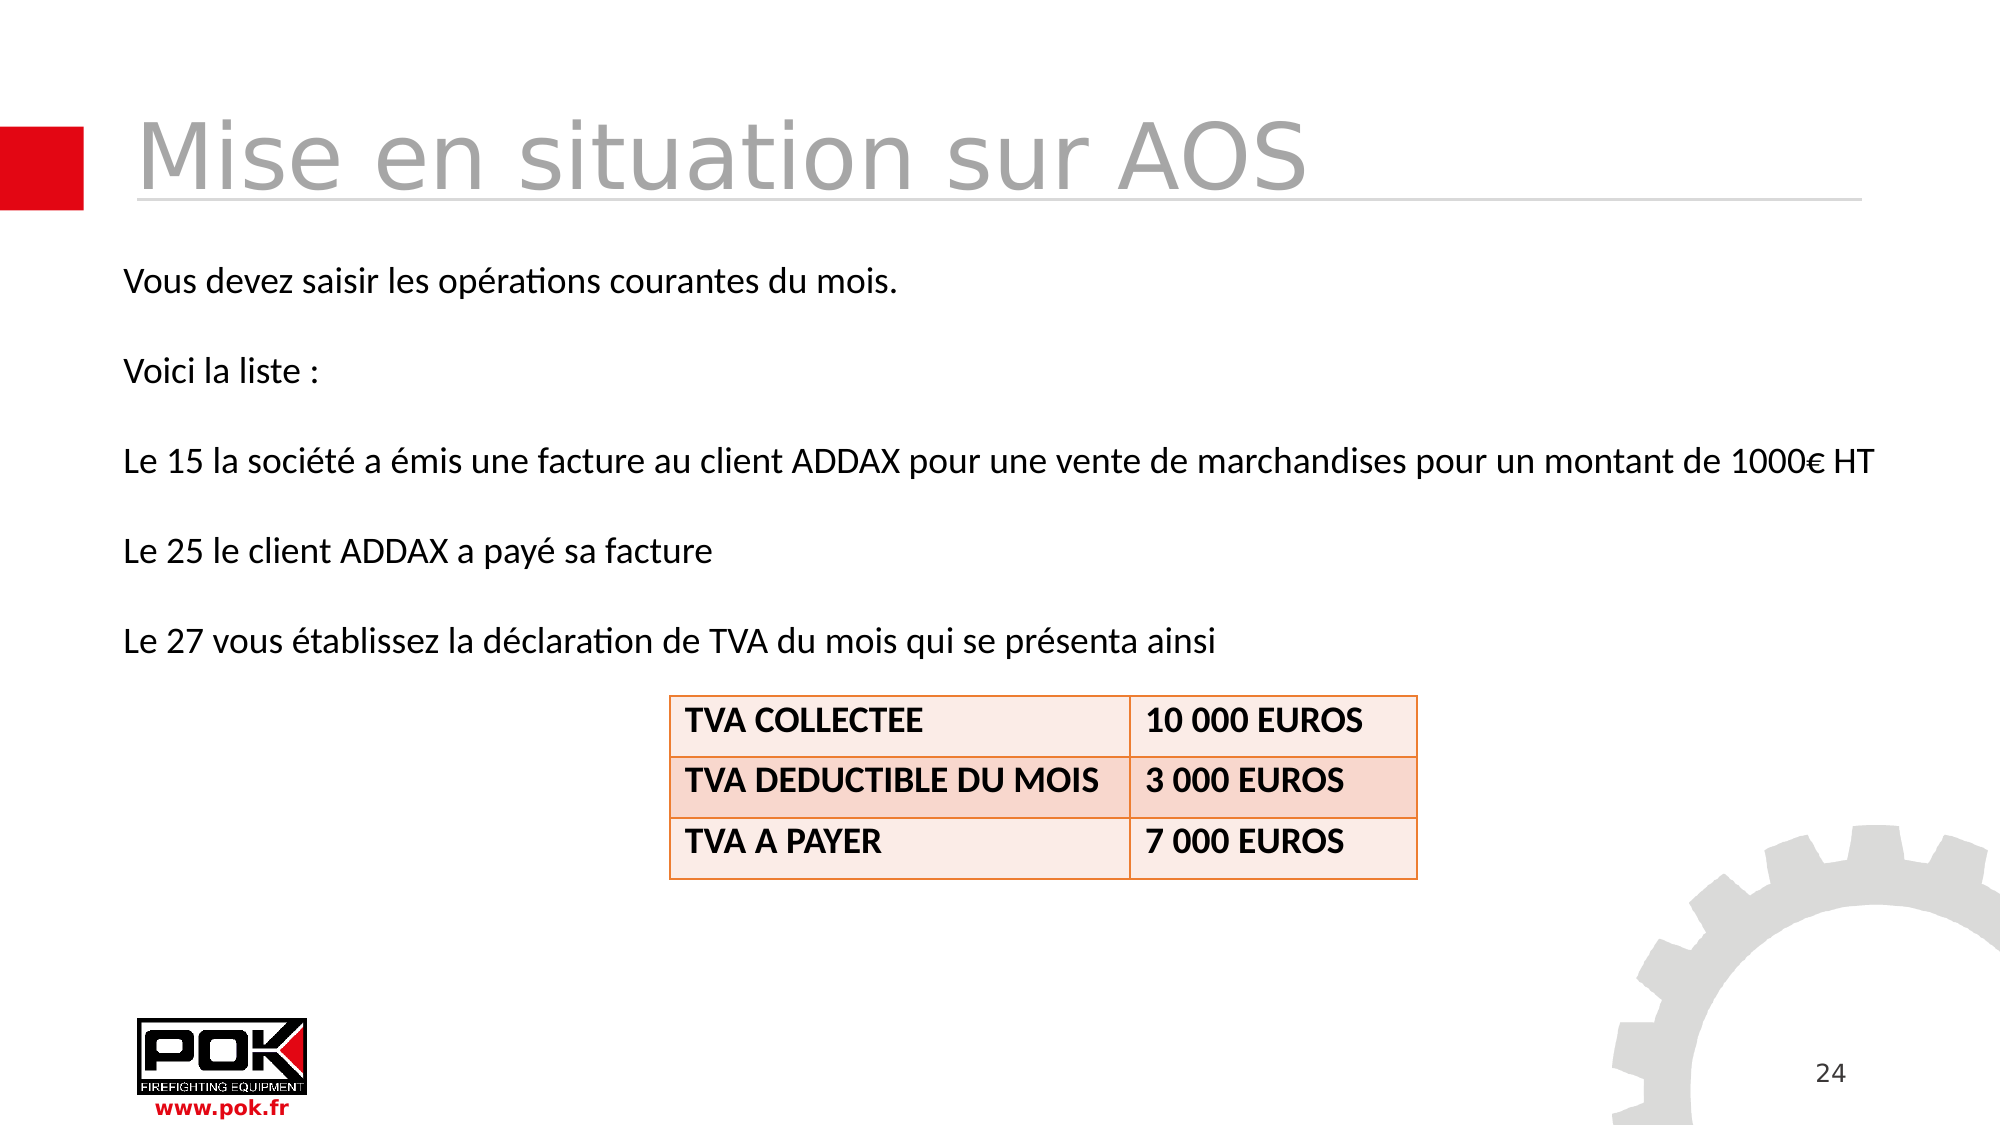

# Mise en situation sur AOS
Vous devez saisir les opérations courantes du mois.

Voici la liste :

Le 15 la société a émis une facture au client ADDAX pour une vente de marchandises pour un montant de 1000€ HT

Le 25 le client ADDAX a payé sa facture

Le 27 vous établissez la déclaration de TVA du mois qui se présenta ainsi

| TVA COLLECTEE | 10 000 EUROS |
| --- | --- |
| TVA DEDUCTIBLE DU MOIS | 3 000 EUROS |
| TVA A PAYER | 7 000 EUROS |
24